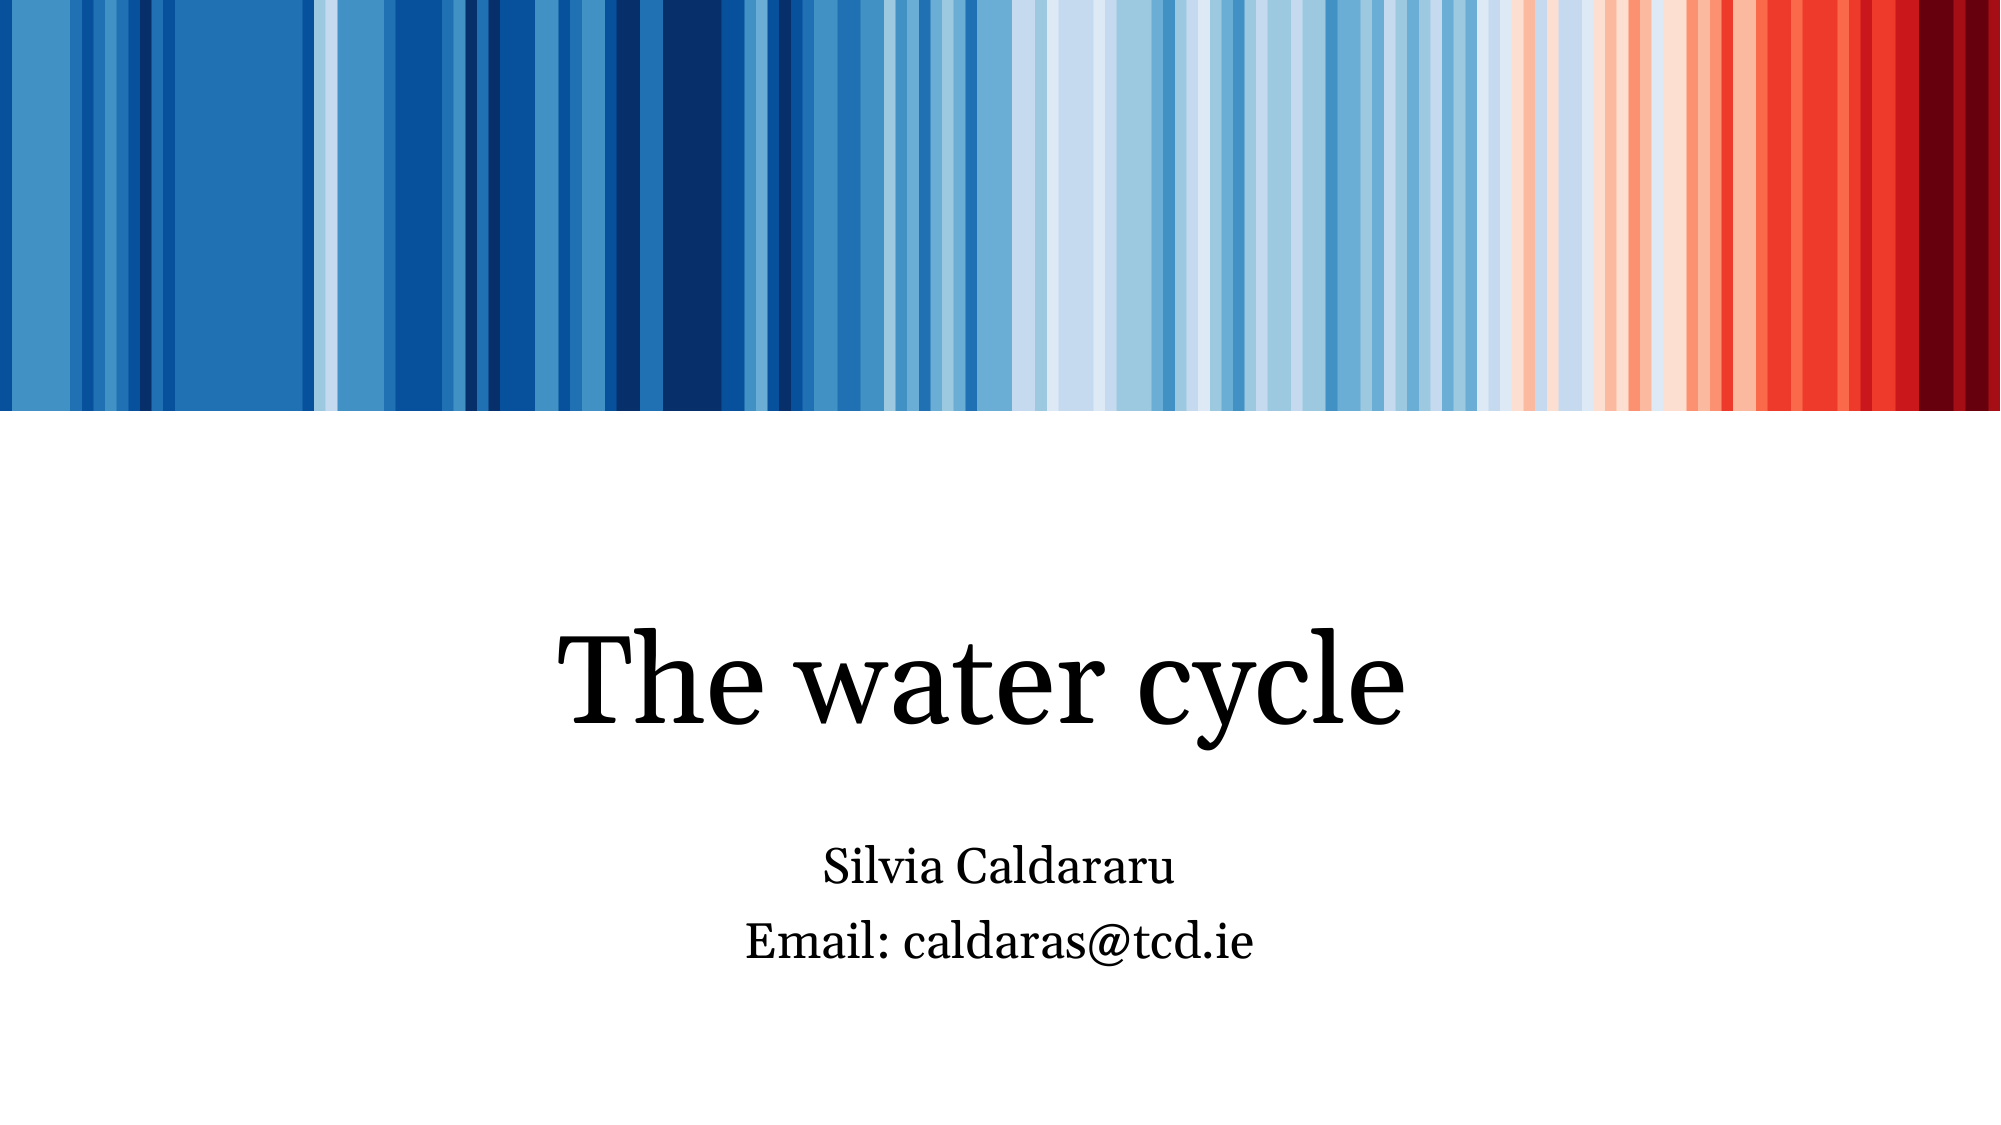

# The water cycle
Silvia Caldararu
Email: caldaras@tcd.ie